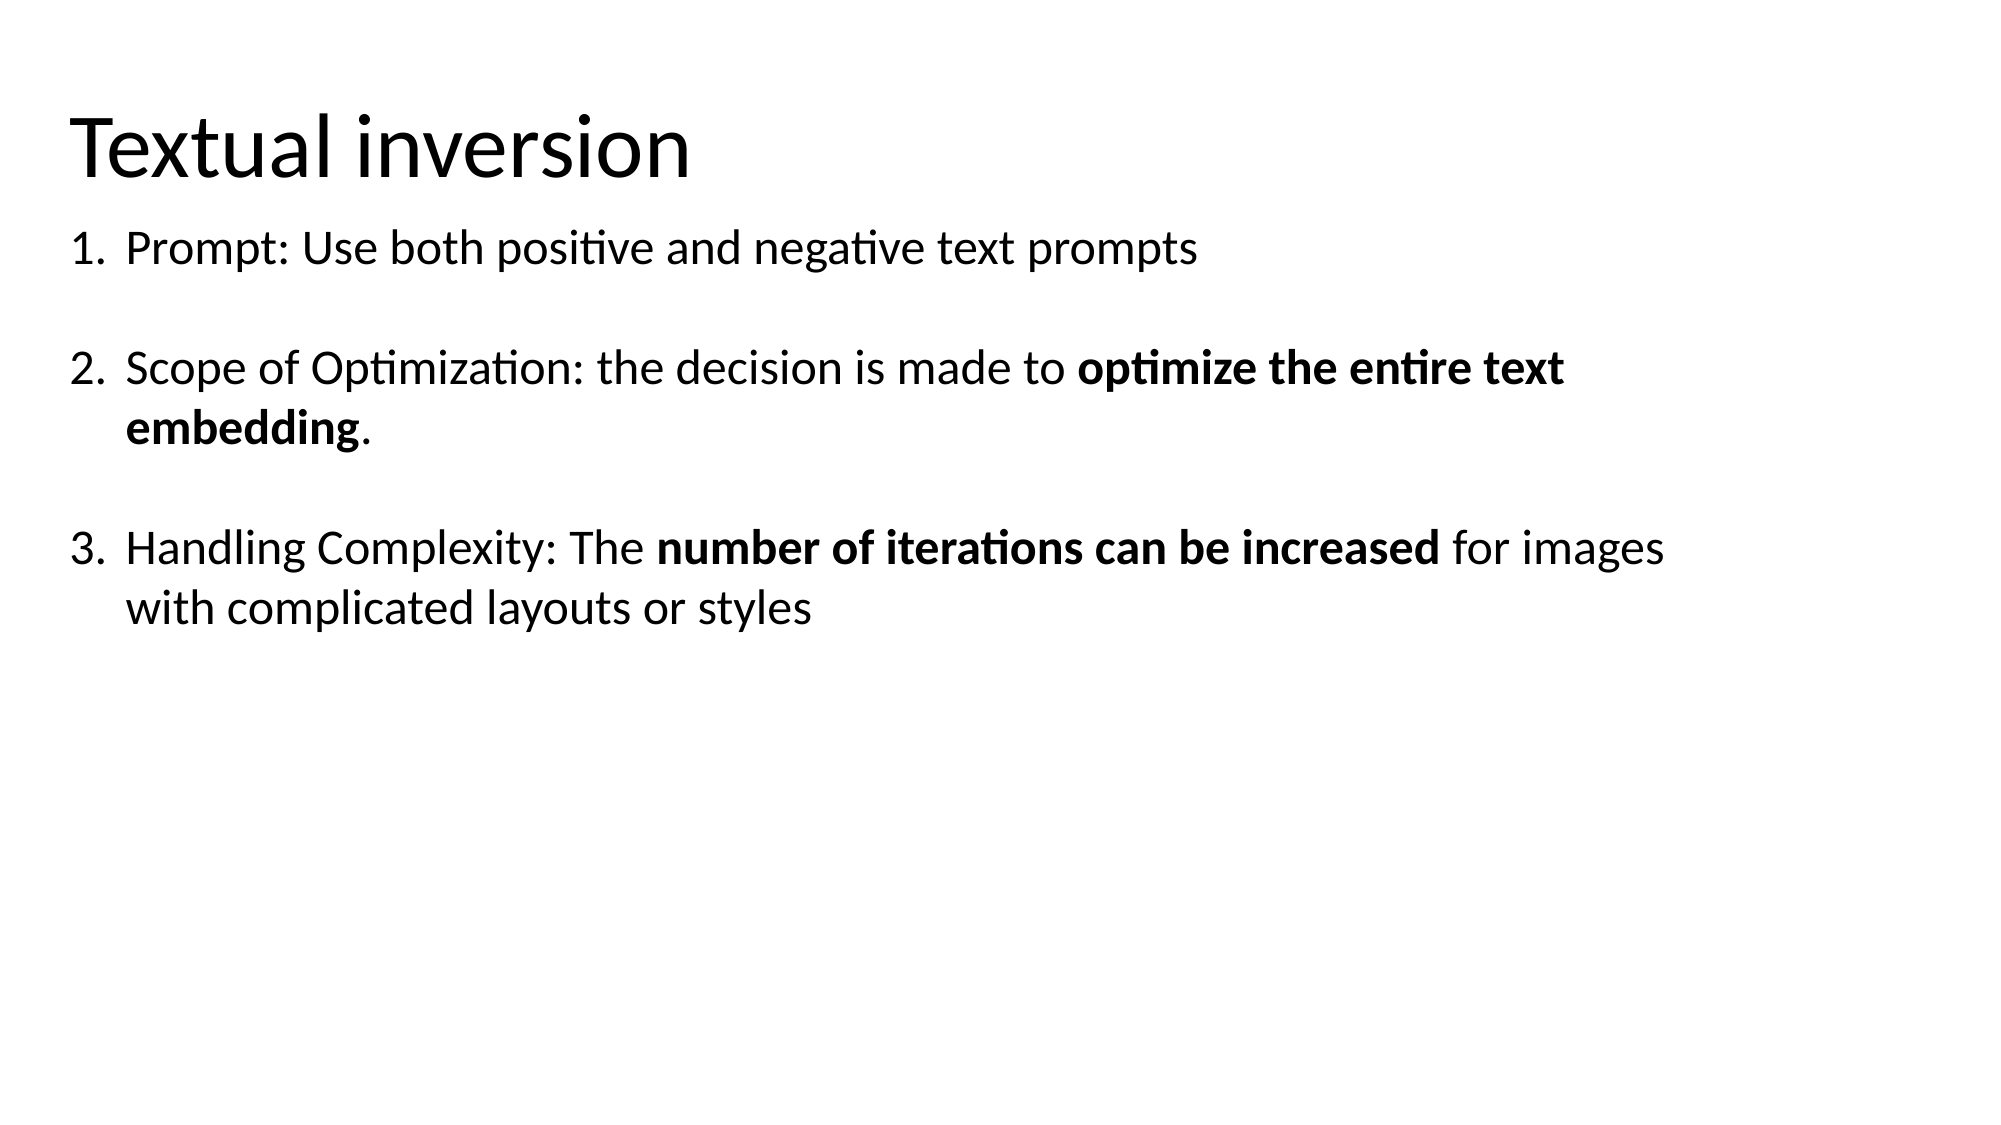

# Textual inversion
Prompt: Use both positive and negative text prompts

Scope of Optimization: the decision is made to optimize the entire text embedding.

Handling Complexity: The number of iterations can be increased for images with complicated layouts or styles